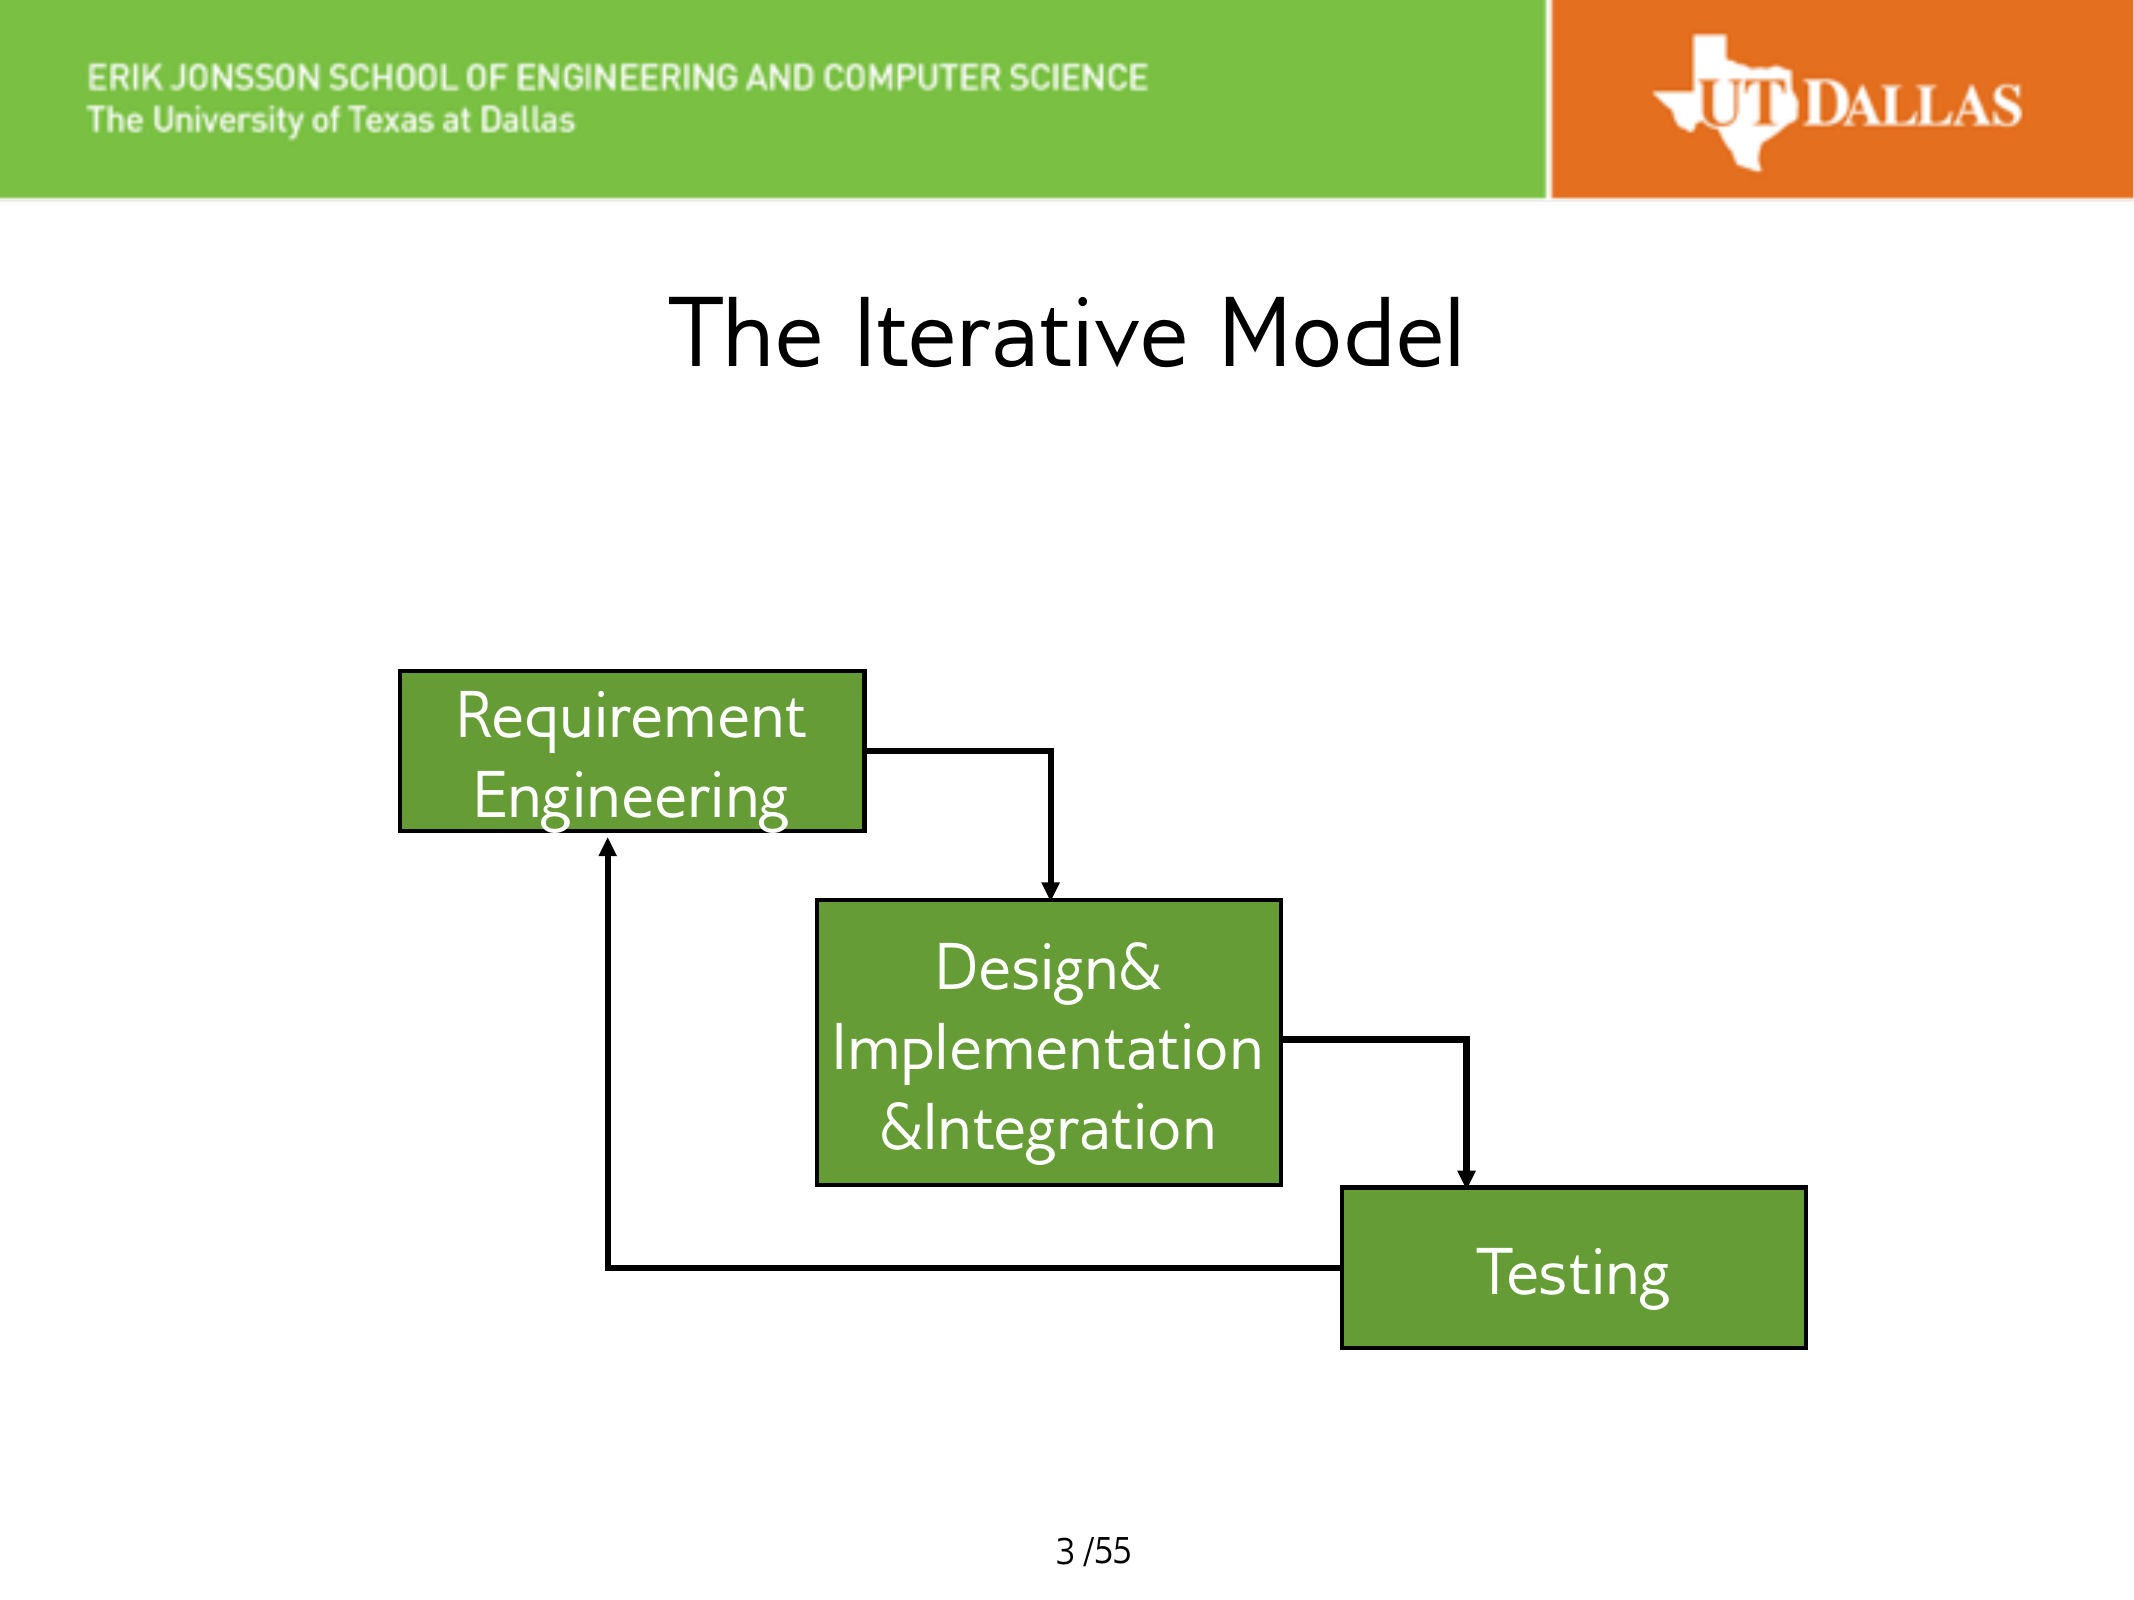

# The Iterative Model
Requirement Engineering

Design&
Implementation
&Integration

Testing
3